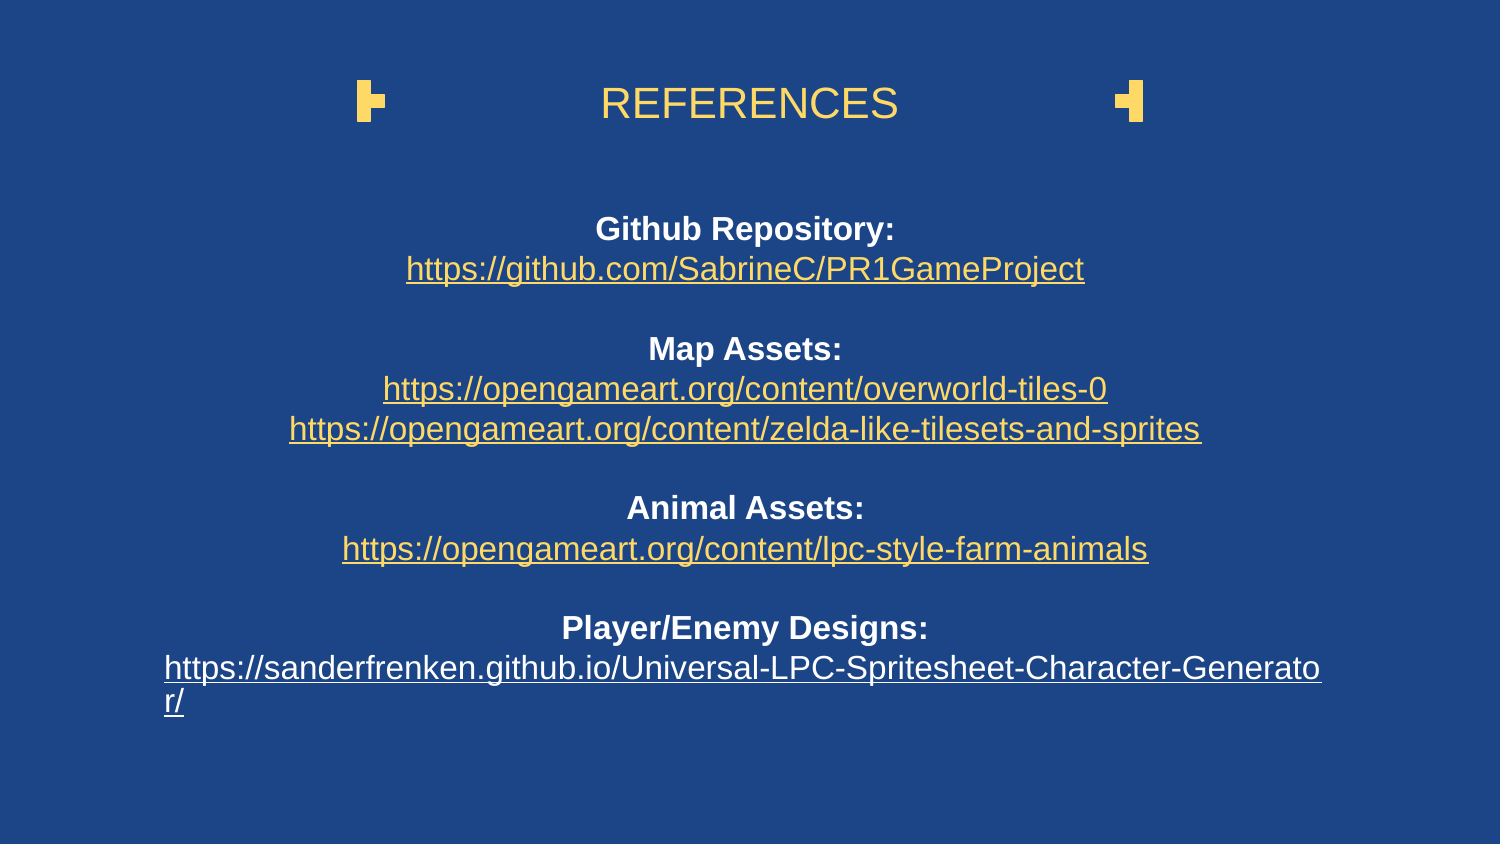

# REFERENCES

Github Repository:
https://github.com/SabrineC/PR1GameProject

Map Assets:
https://opengameart.org/content/overworld-tiles-0
https://opengameart.org/content/zelda-like-tilesets-and-sprites

Animal Assets:
https://opengameart.org/content/lpc-style-farm-animals

Player/Enemy Designs:
https://sanderfrenken.github.io/Universal-LPC-Spritesheet-Character-Generator/